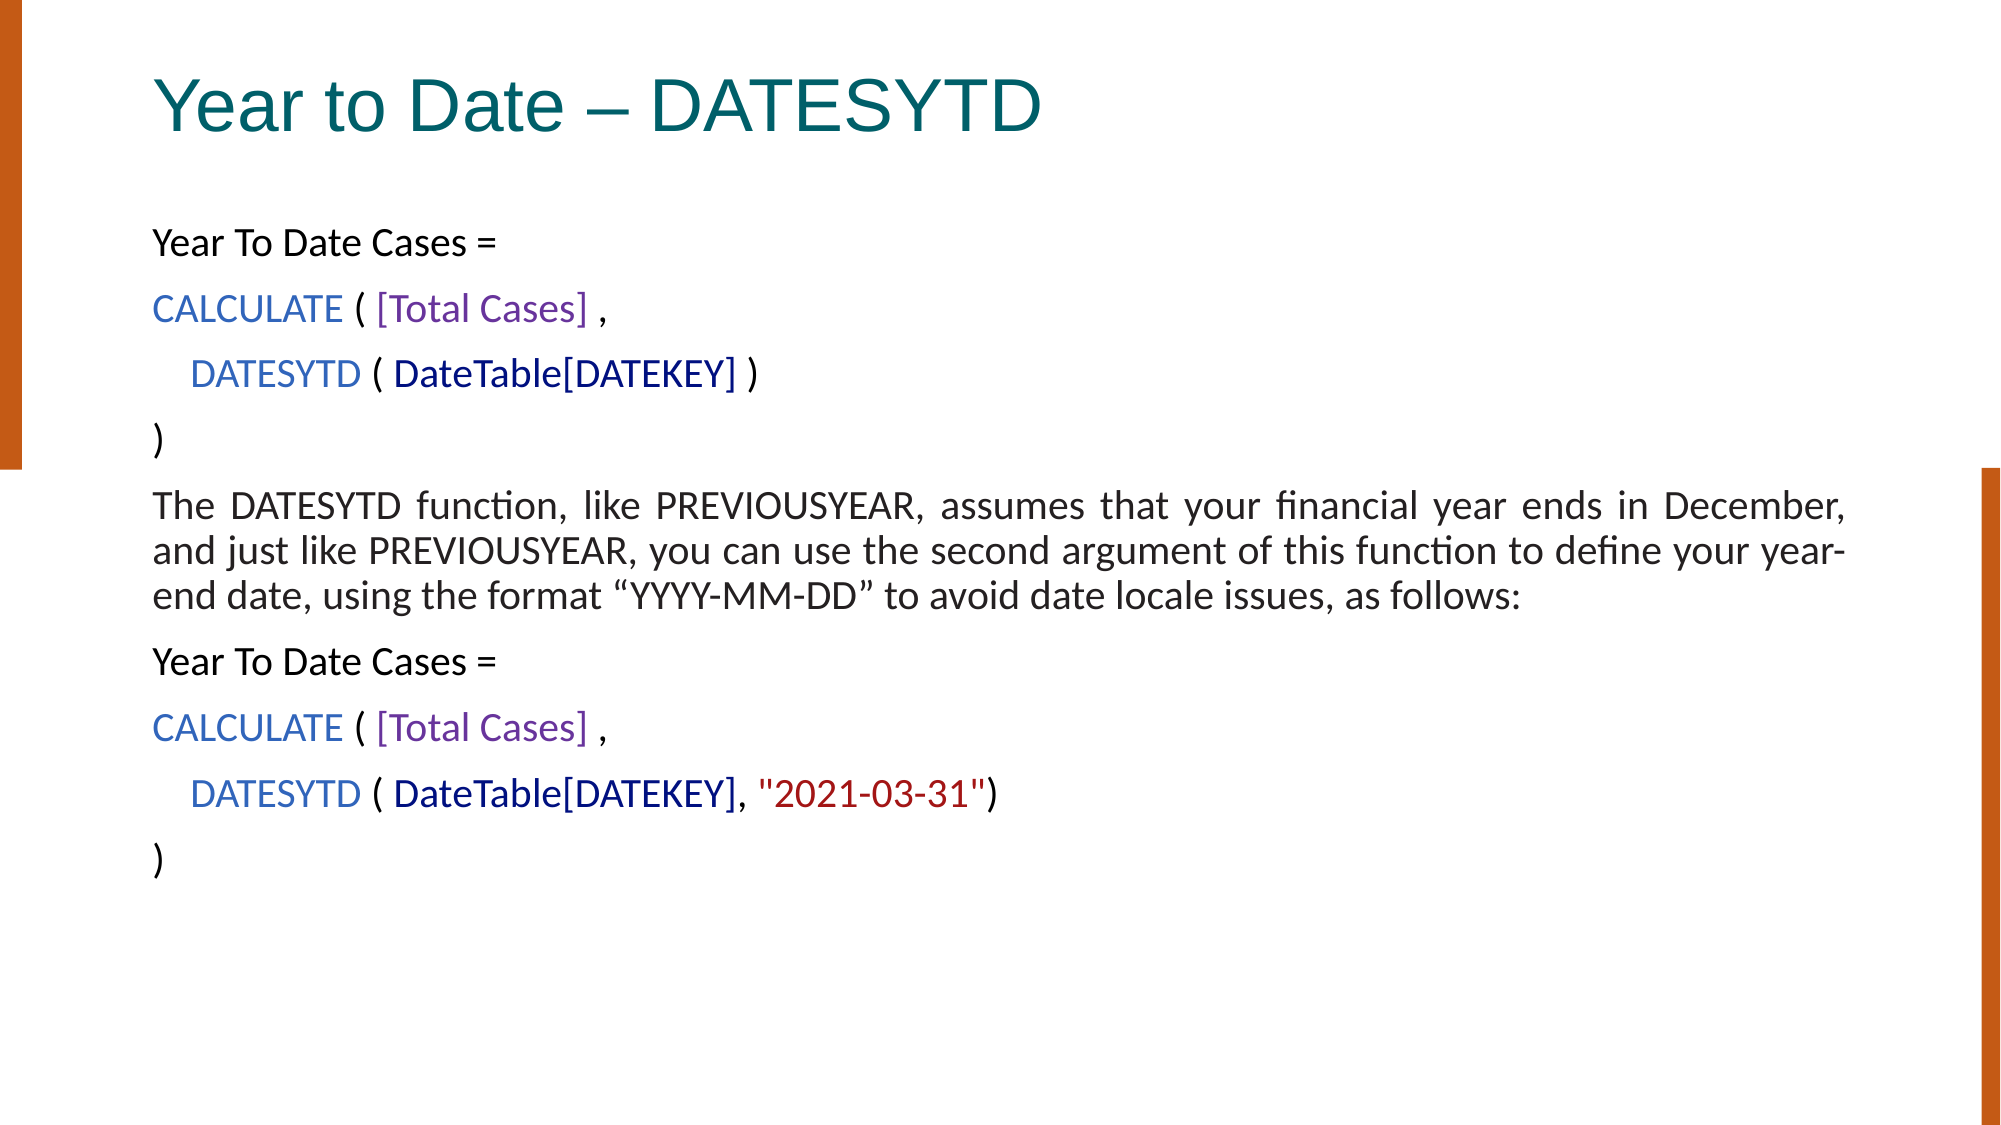

# Year to Date – DATESYTD
Year To Date Cases =
CALCULATE ( [Total Cases] ,
    DATESYTD ( DateTable[DATEKEY] )
)
The DATESYTD function, like PREVIOUSYEAR, assumes that your financial year ends in December, and just like PREVIOUSYEAR, you can use the second argument of this function to define your year-end date, using the format “YYYY-MM-DD” to avoid date locale issues, as follows:
Year To Date Cases =
CALCULATE ( [Total Cases] ,
    DATESYTD ( DateTable[DATEKEY], "2021-03-31")
)